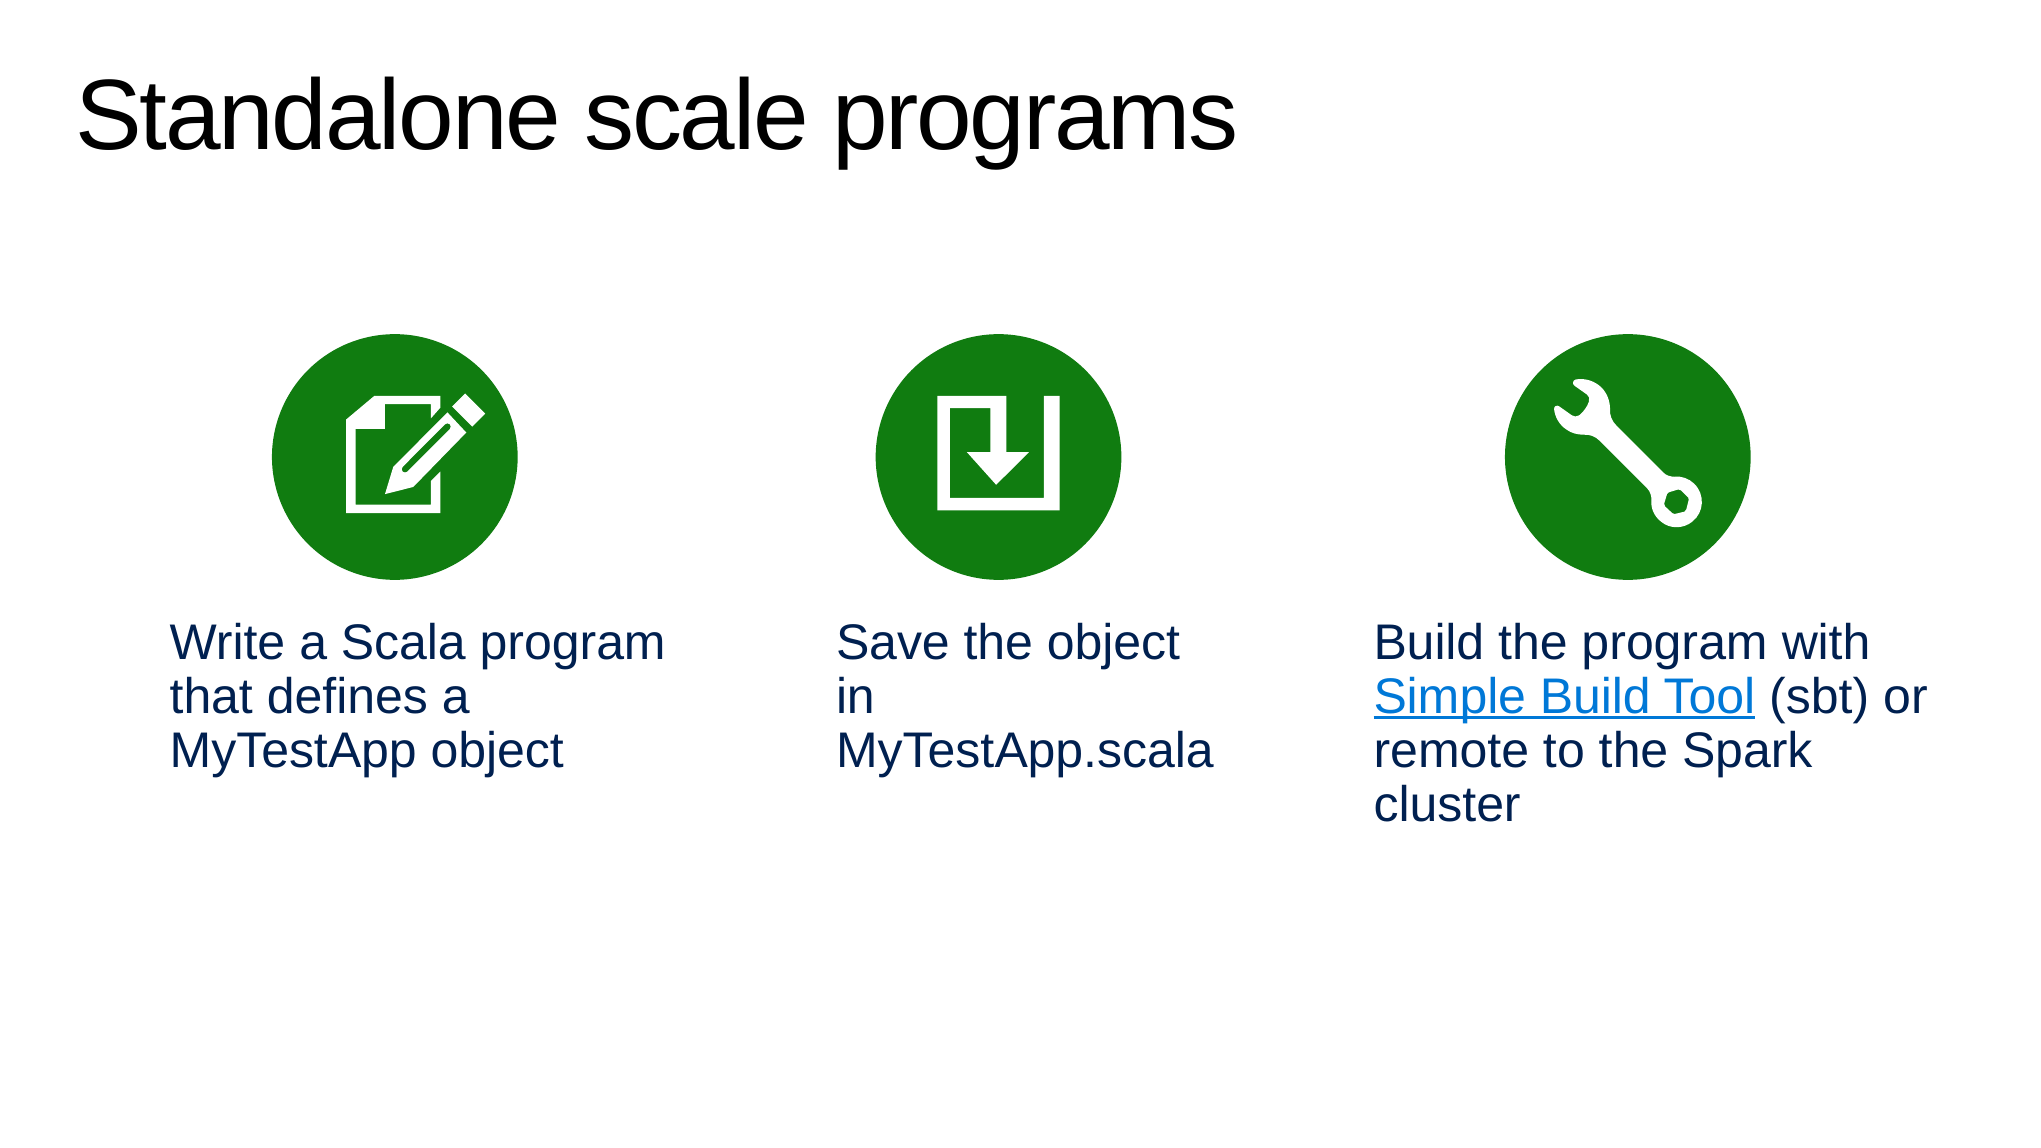

# Standalone scale programs

Write a Scala program that defines a MyTestApp object
Save the object in MyTestApp.scala
Build the program with Simple Build Tool (sbt) or remote to the Spark cluster